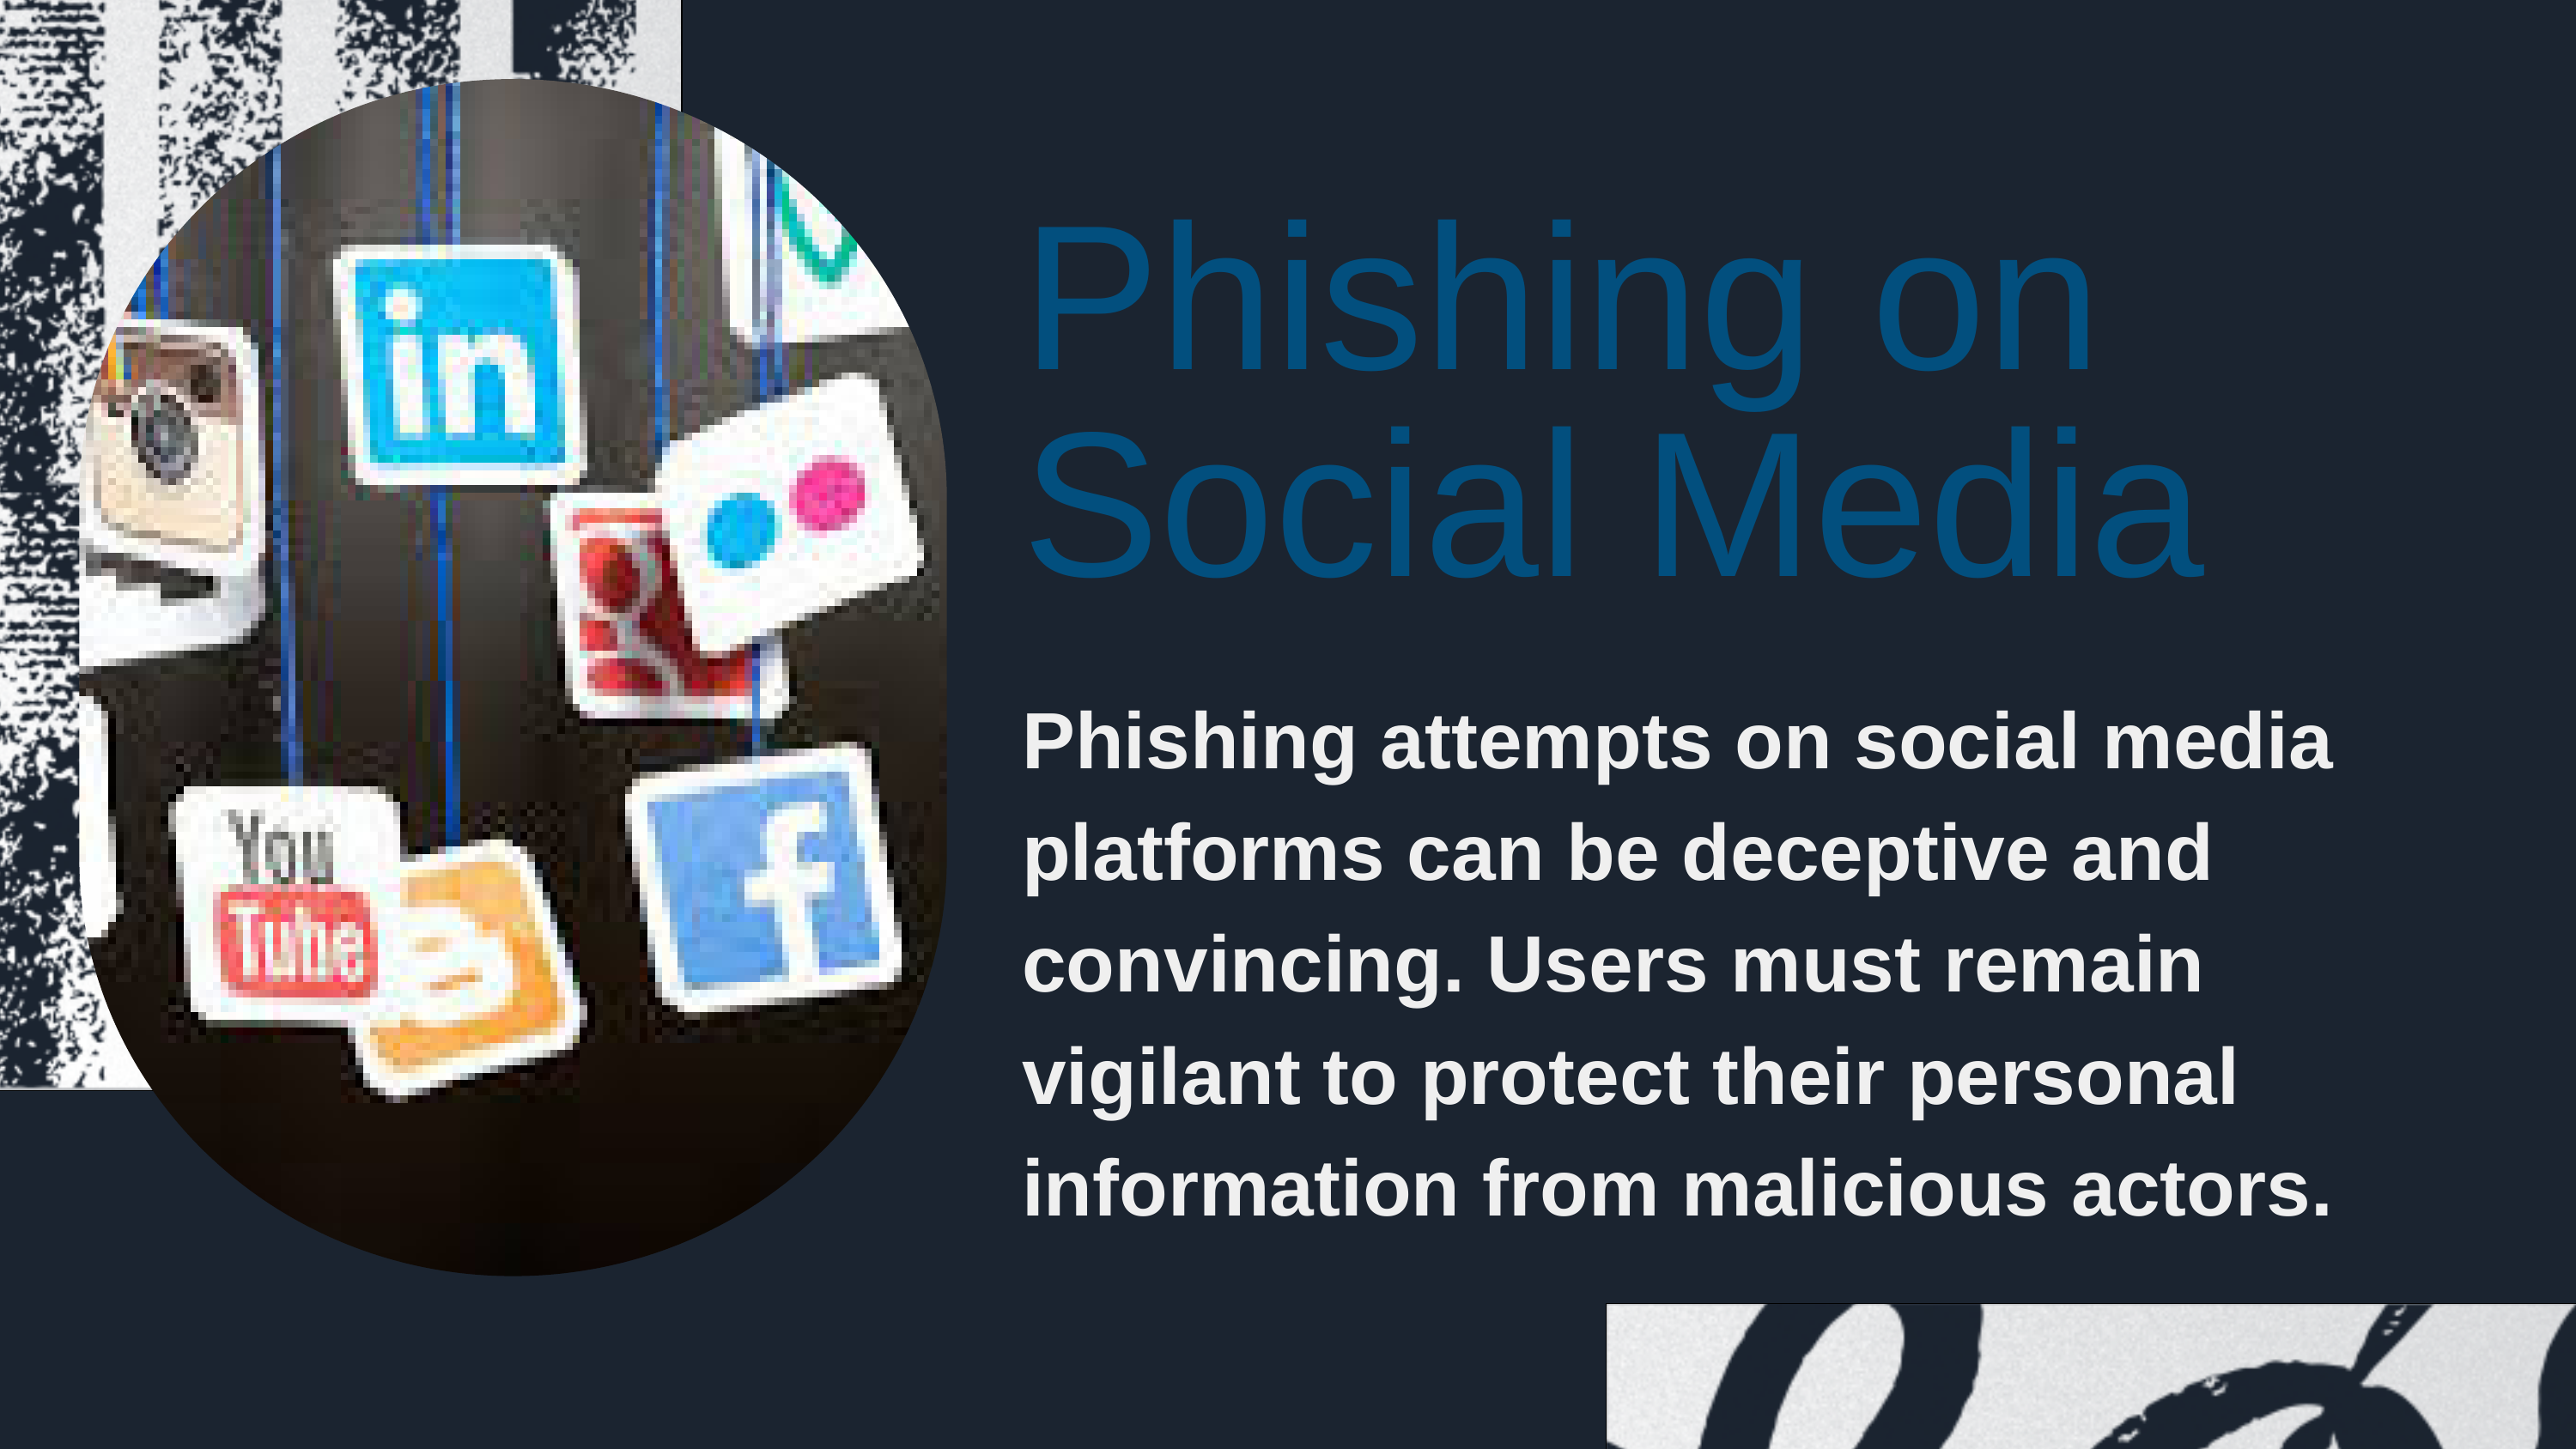

Phishing on Social Media
Phishing attempts on social media platforms can be deceptive and convincing. Users must remain vigilant to protect their personal information from malicious actors.